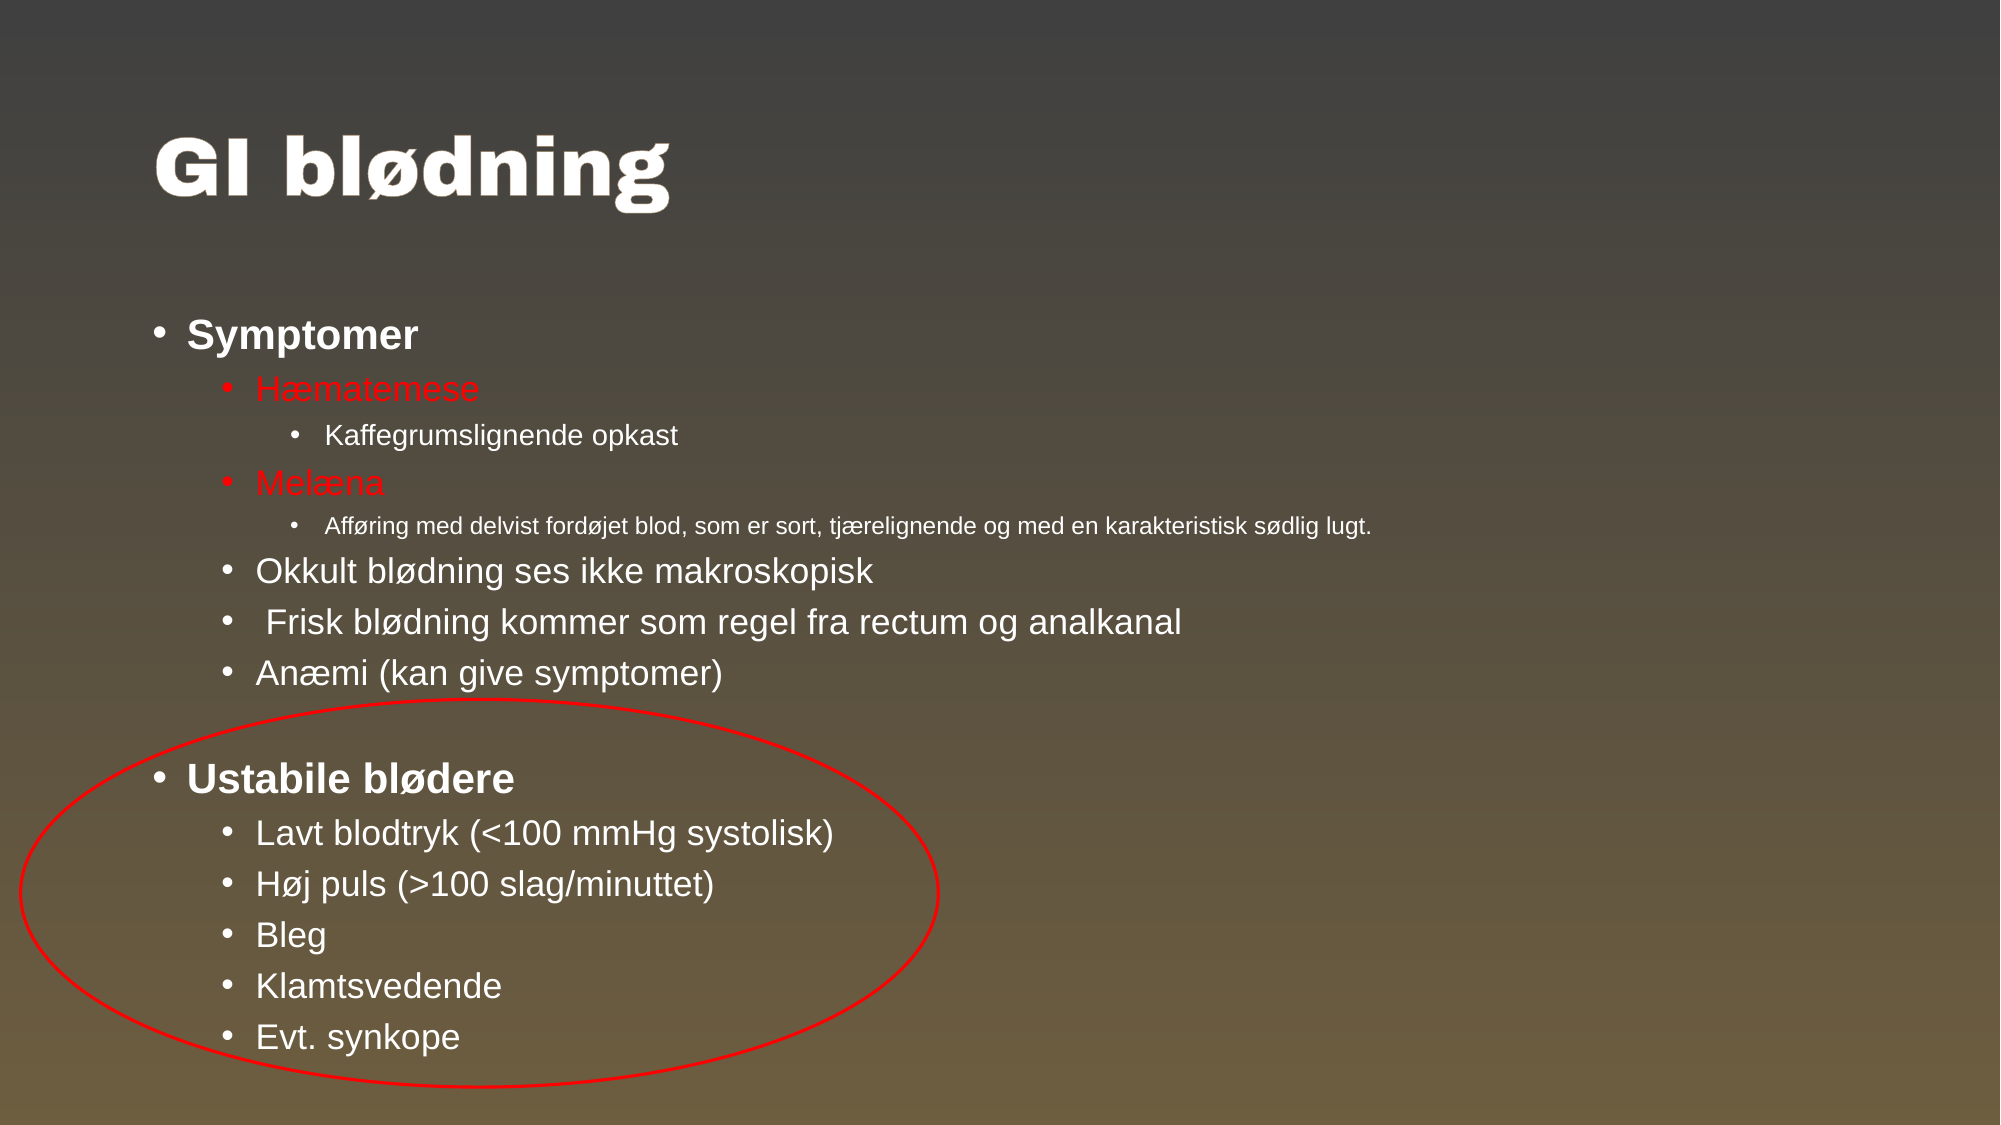

# GI blødning
Symptomer
Hæmatemese
Kaffegrumslignende opkast
Melæna
Afføring med delvist fordøjet blod, som er sort, tjærelignende og med en karakteristisk sødlig lugt.
Okkult blødning ses ikke makroskopisk
 Frisk blødning kommer som regel fra rectum og analkanal
Anæmi (kan give symptomer)
Ustabile blødere
Lavt blodtryk (<100 mmHg systolisk)
Høj puls (>100 slag/minuttet)
Bleg
Klamtsvedende
Evt. synkope